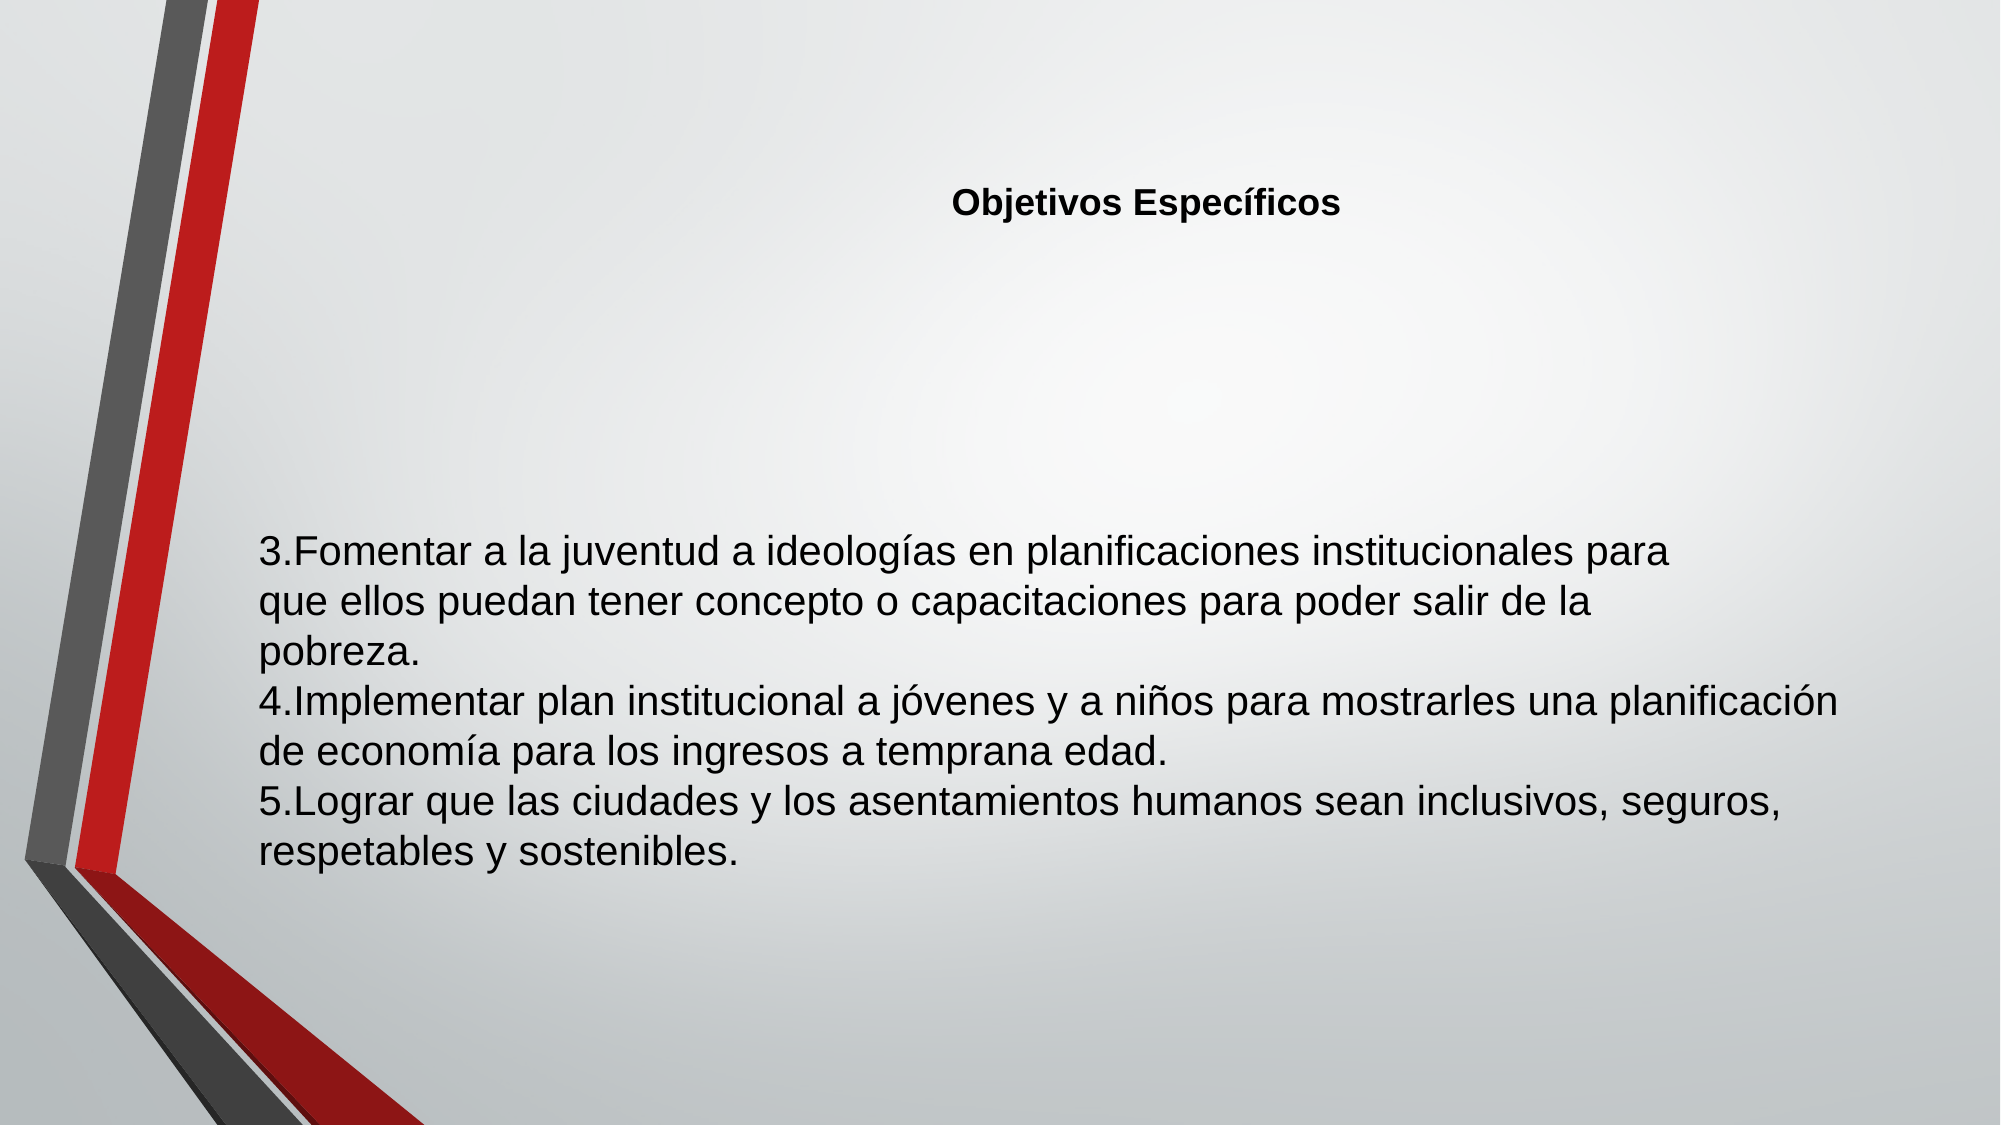

Objetivos Específicos
# 3.Fomentar a la juventud a ideologías en planificaciones institucionales para que ellos puedan tener concepto o capacitaciones para poder salir de la pobreza. 4.Implementar plan institucional a jóvenes y a niños para mostrarles una planificación de economía para los ingresos a temprana edad. 5.Lograr que las ciudades y los asentamientos humanos sean inclusivos, seguros, respetables y sostenibles.